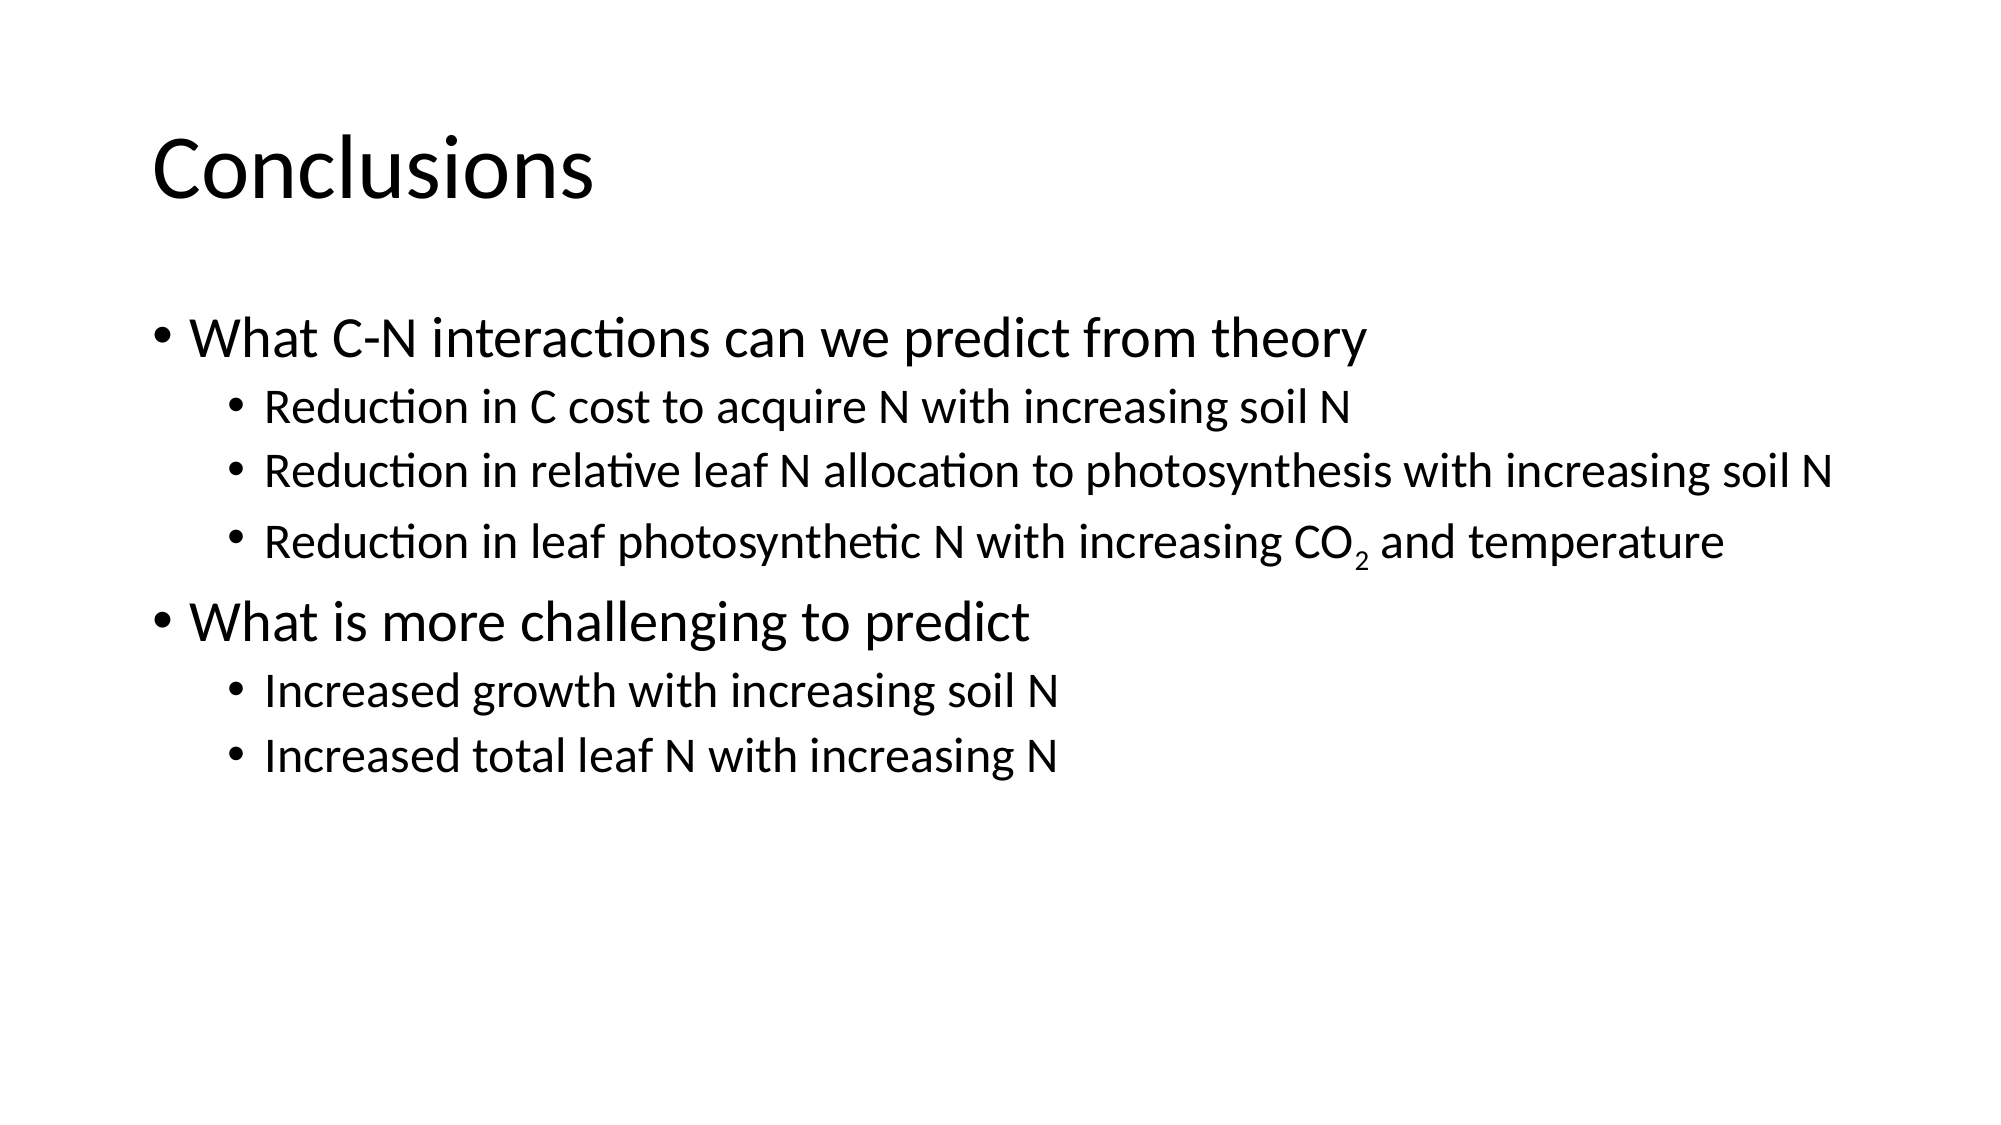

# Conclusions
What C-N interactions can we predict from theory
Reduction in C cost to acquire N with increasing soil N
Reduction in relative leaf N allocation to photosynthesis with increasing soil N
Reduction in leaf photosynthetic N with increasing CO2 and temperature
What is more challenging to predict
Increased growth with increasing soil N
Increased total leaf N with increasing N